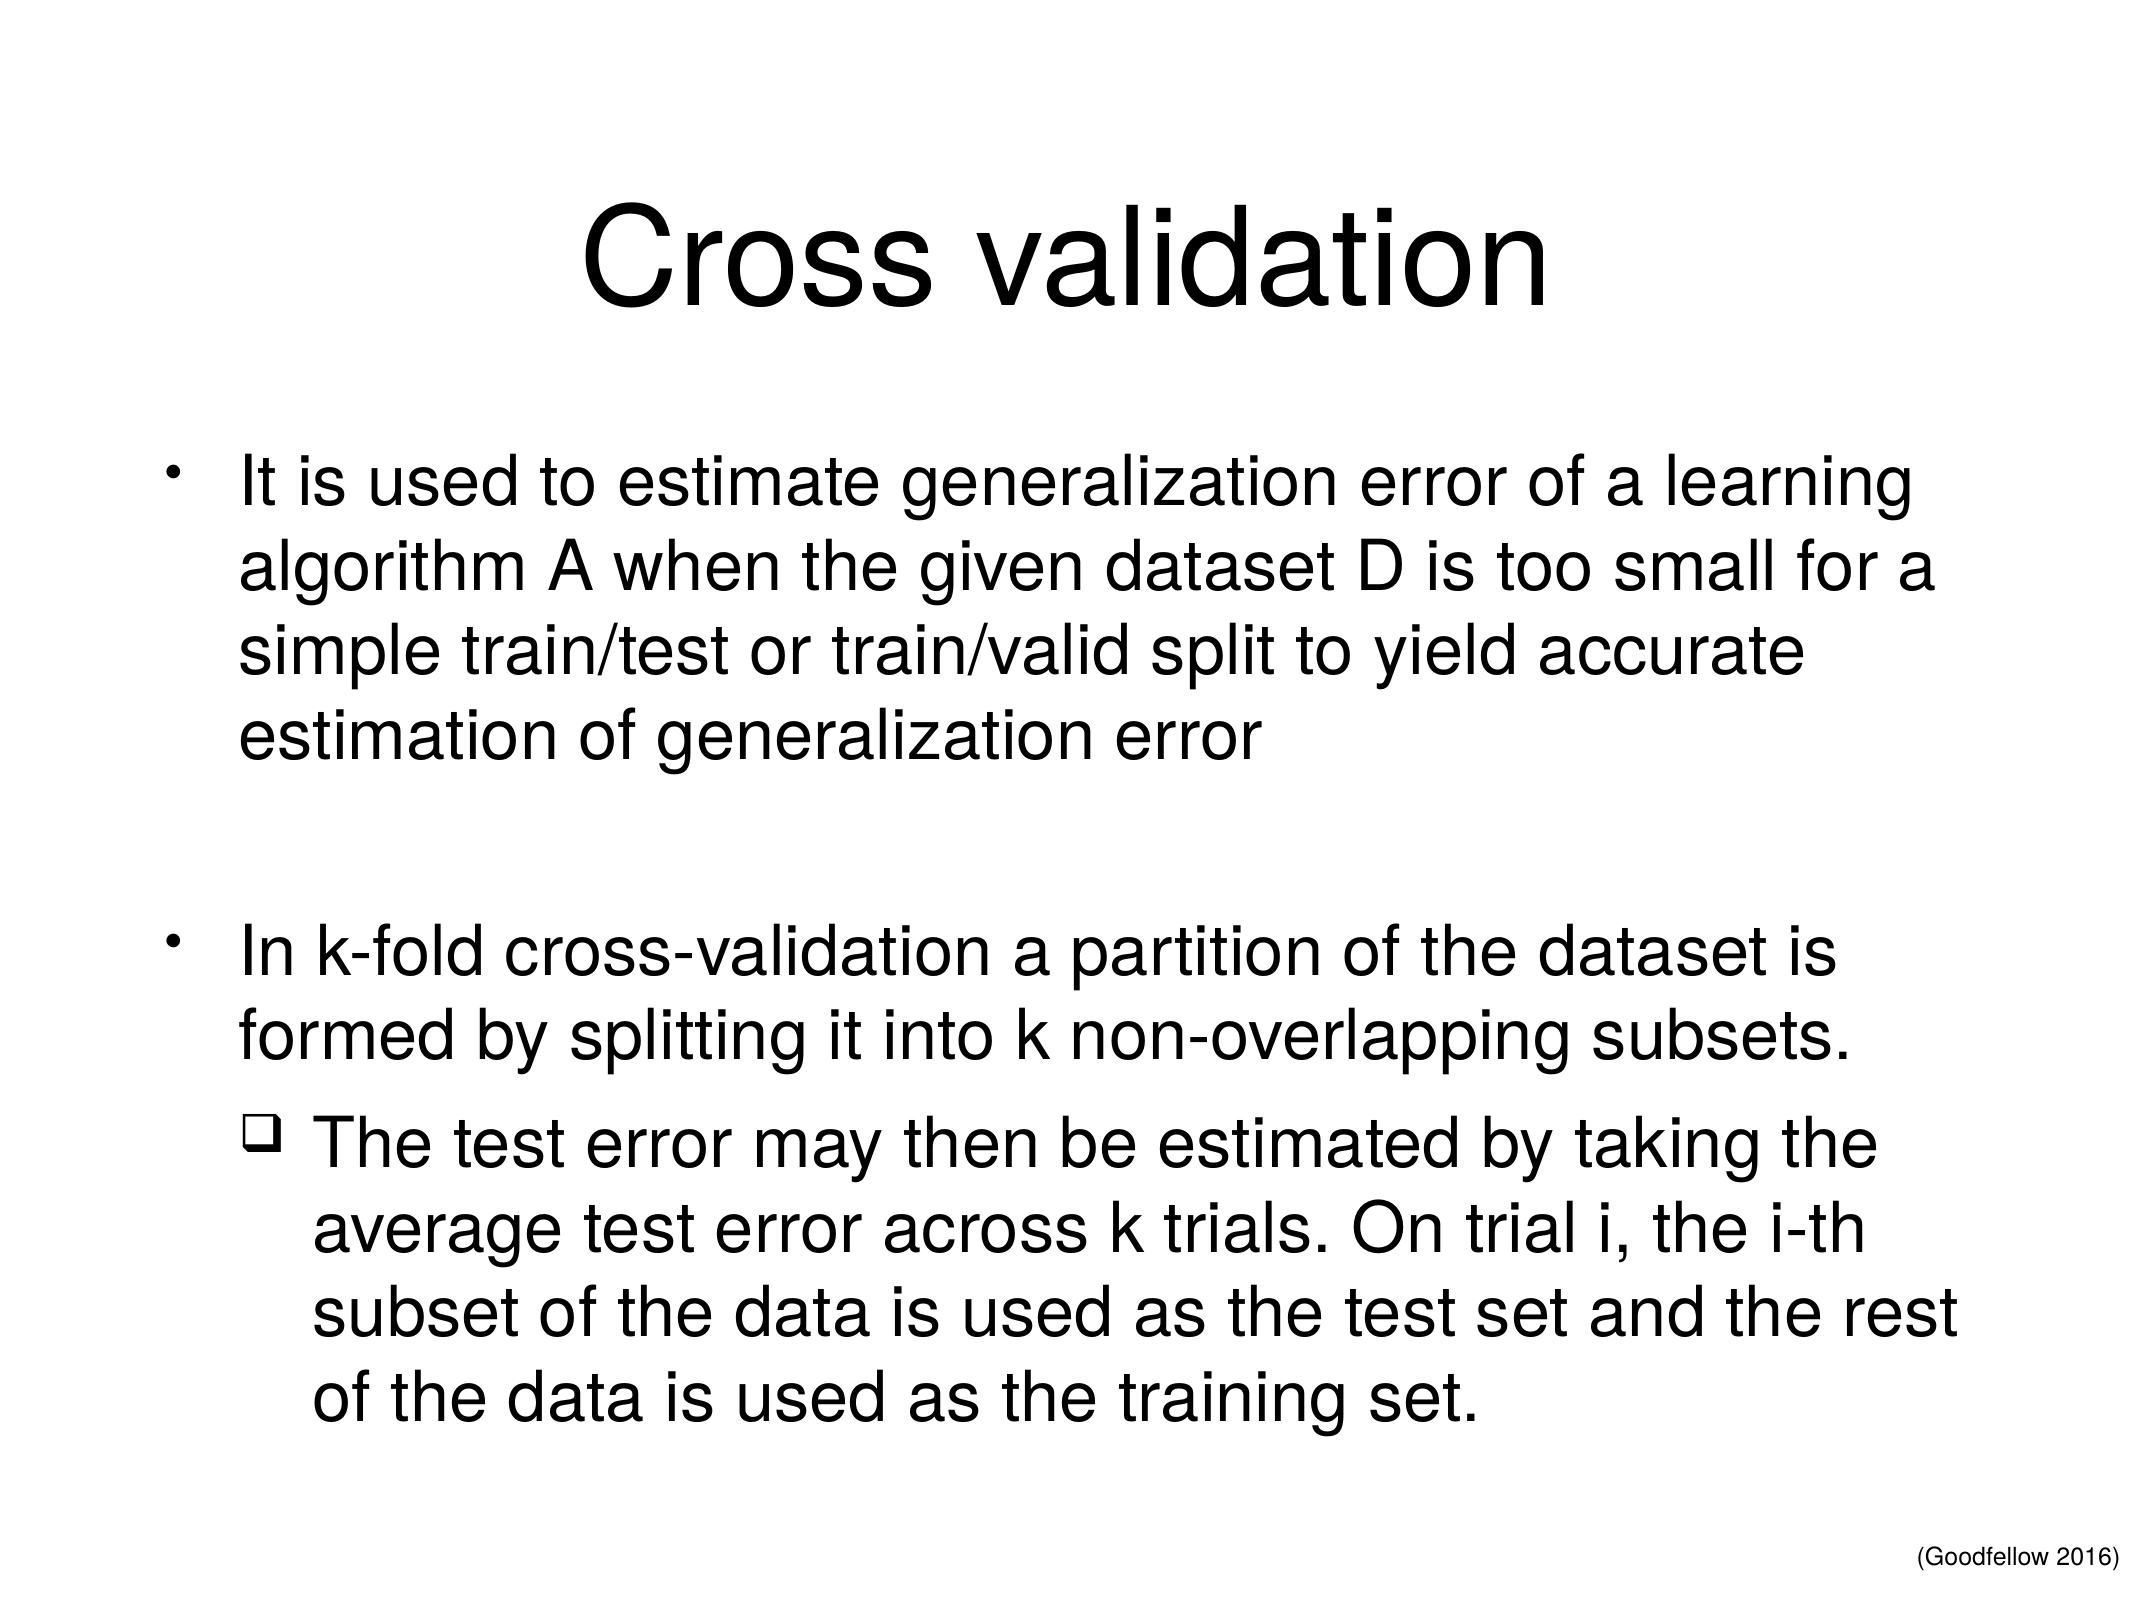

# Cross validation
It is used to estimate generalization error of a learning algorithm A when the given dataset D is too small for a simple train/test or train/valid split to yield accurate estimation of generalization error

In k-fold cross-validation a partition of the dataset is formed by splitting it into k non-overlapping subsets.
The test error may then be estimated by taking the average test error across k trials. On trial i, the i-th subset of the data is used as the test set and the rest of the data is used as the training set.